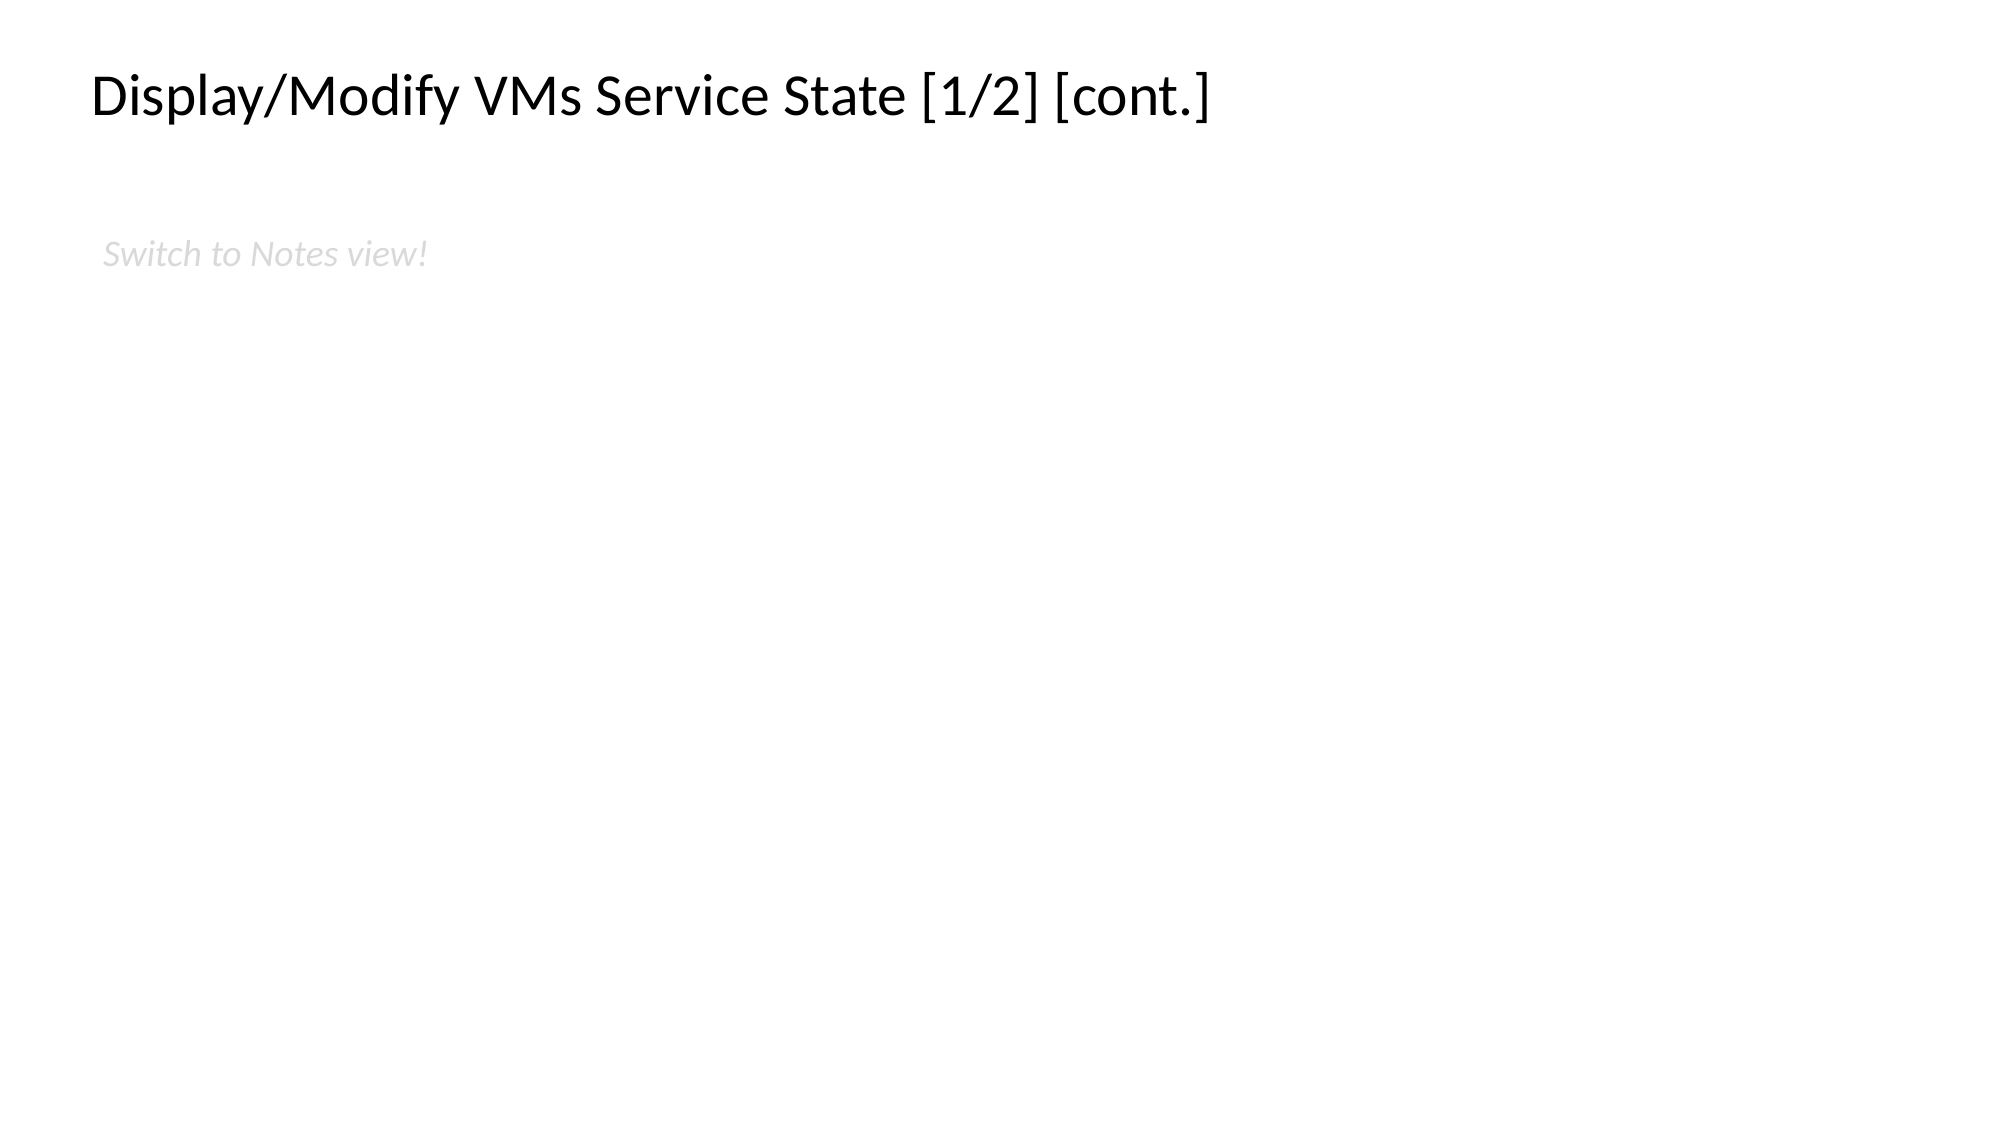

Slide excluded from Table of Contents
# Display/Modify VMs Service State [1/2] [cont.]
Switch to Notes view!